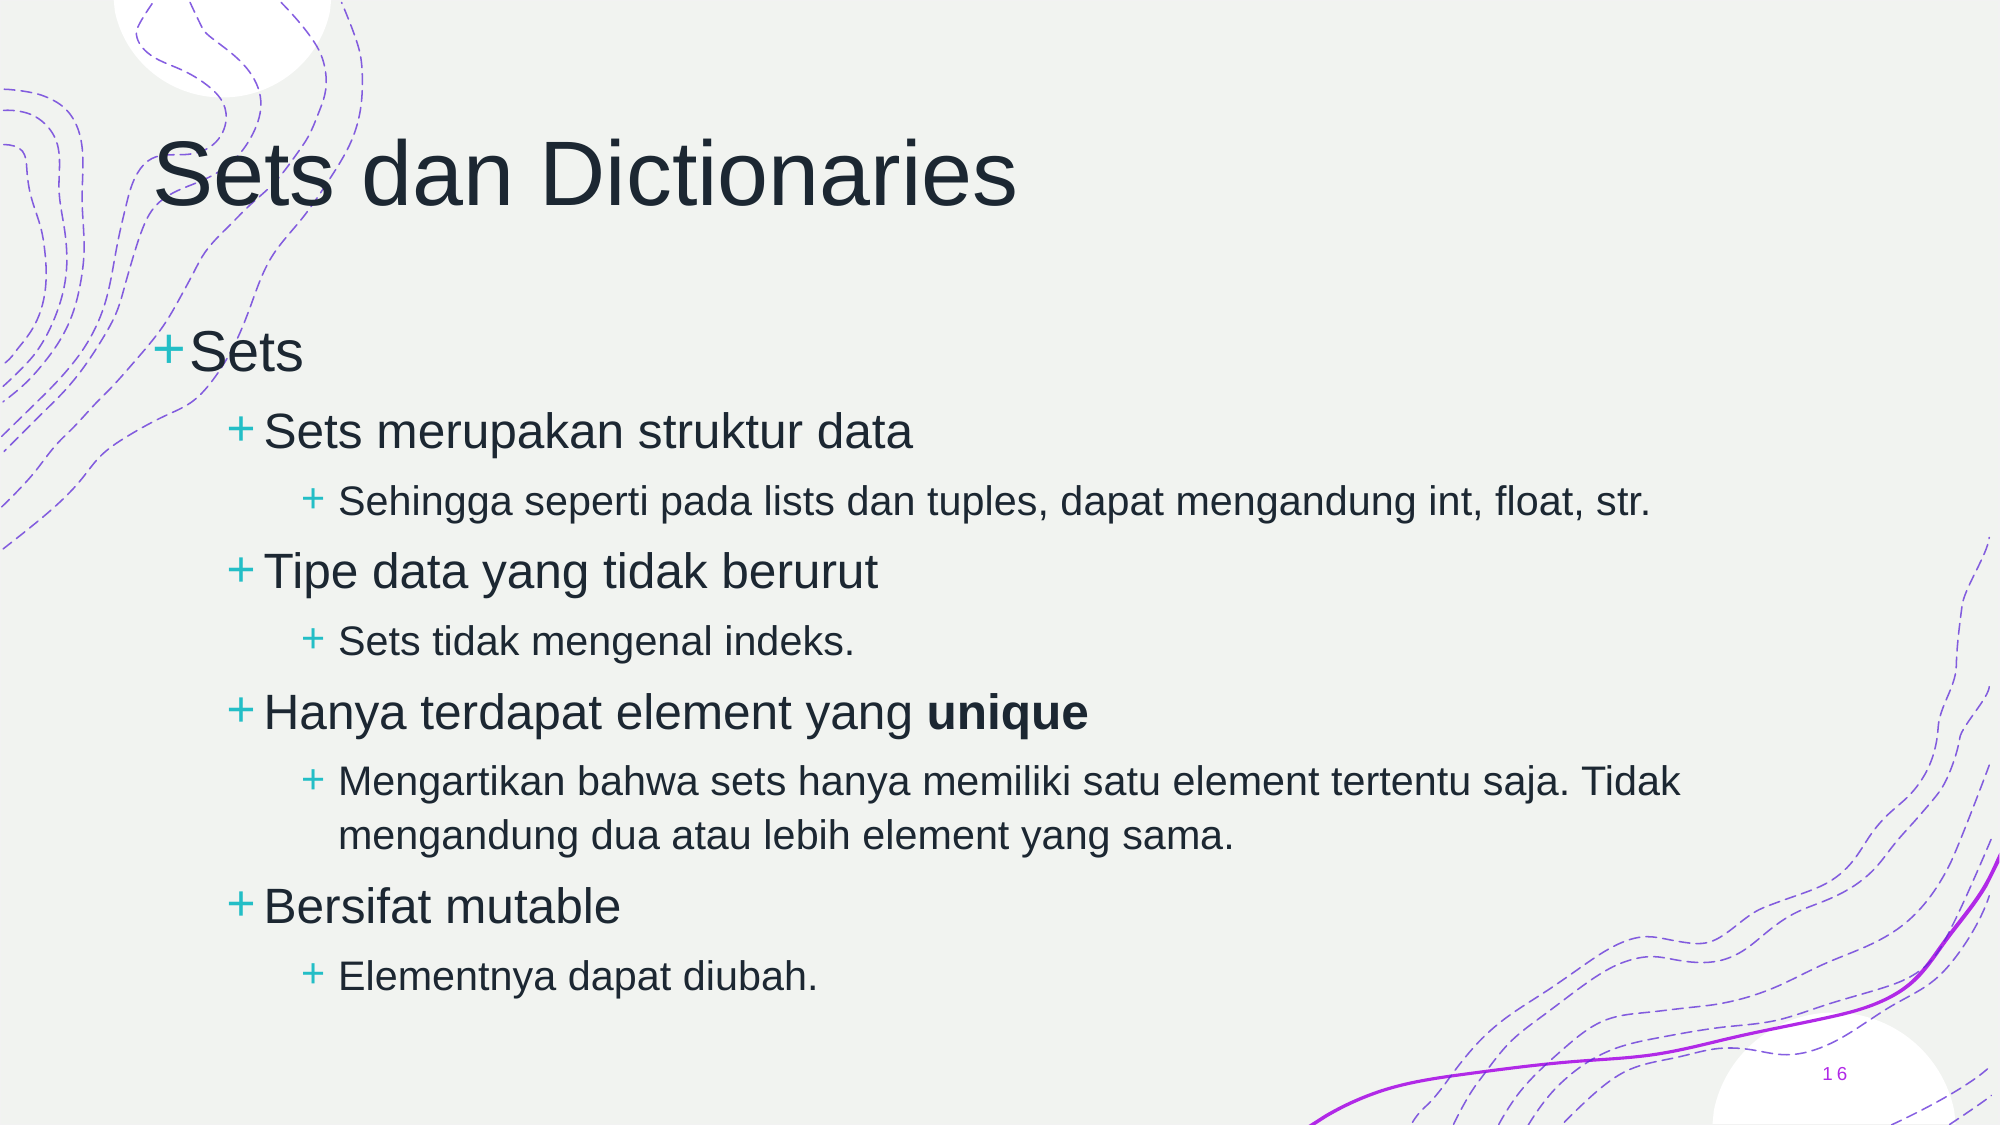

# Sets dan Dictionaries
Sets
Sets merupakan struktur data
Sehingga seperti pada lists dan tuples, dapat mengandung int, float, str.
Tipe data yang tidak berurut
Sets tidak mengenal indeks.
Hanya terdapat element yang unique
Mengartikan bahwa sets hanya memiliki satu element tertentu saja. Tidak mengandung dua atau lebih element yang sama.
Bersifat mutable
Elementnya dapat diubah.

16